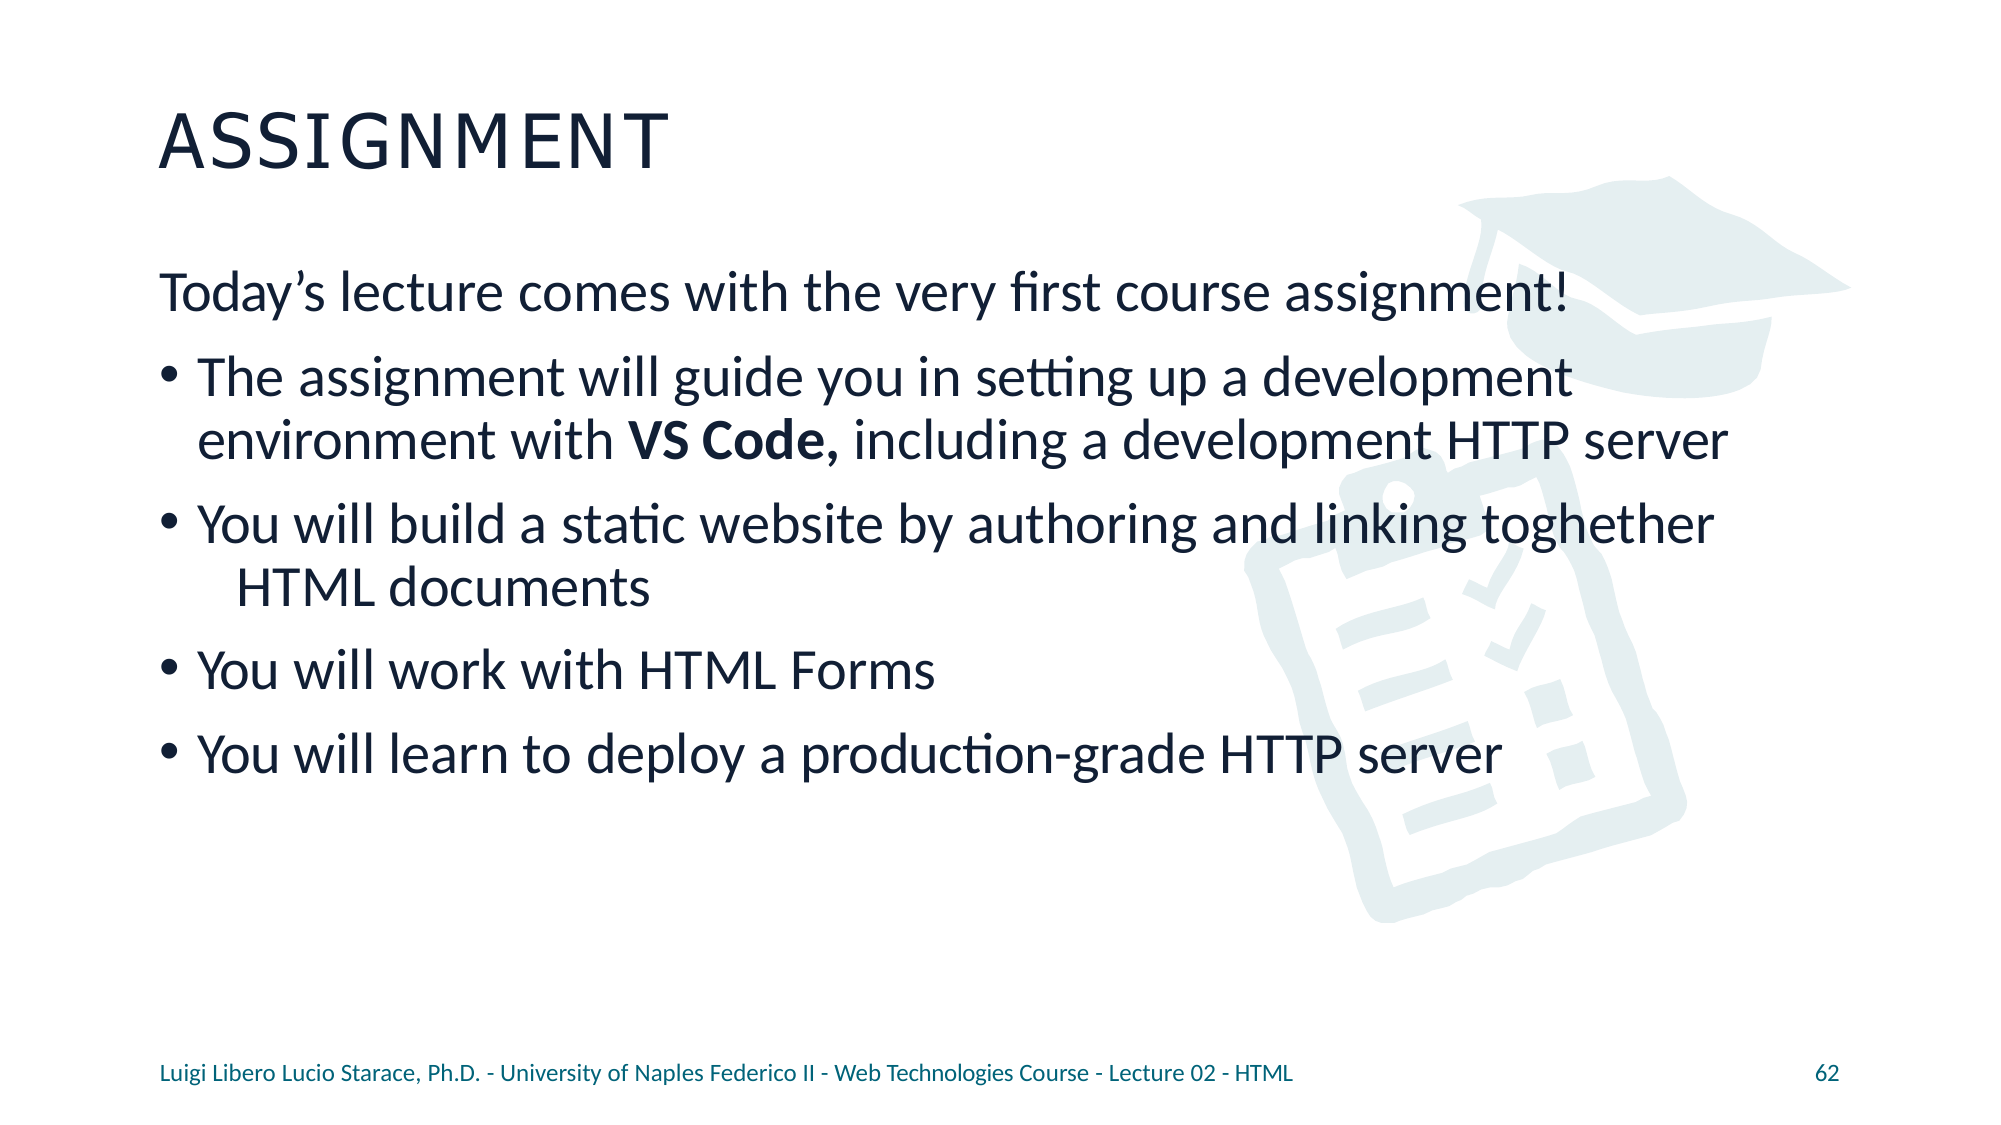

# ASSIGNMENT

Today’s lecture comes with the very first course assignment!
The assignment will guide you in setting up a development 	environment with VS Code, including a development HTTP server
You will build a static website by authoring and linking toghether 	HTML documents
You will work with HTML Forms
You will learn to deploy a production-grade HTTP server

Luigi Libero Lucio Starace, Ph.D. - University of Naples Federico II - Web Technologies Course - Lecture 02 - HTML
62